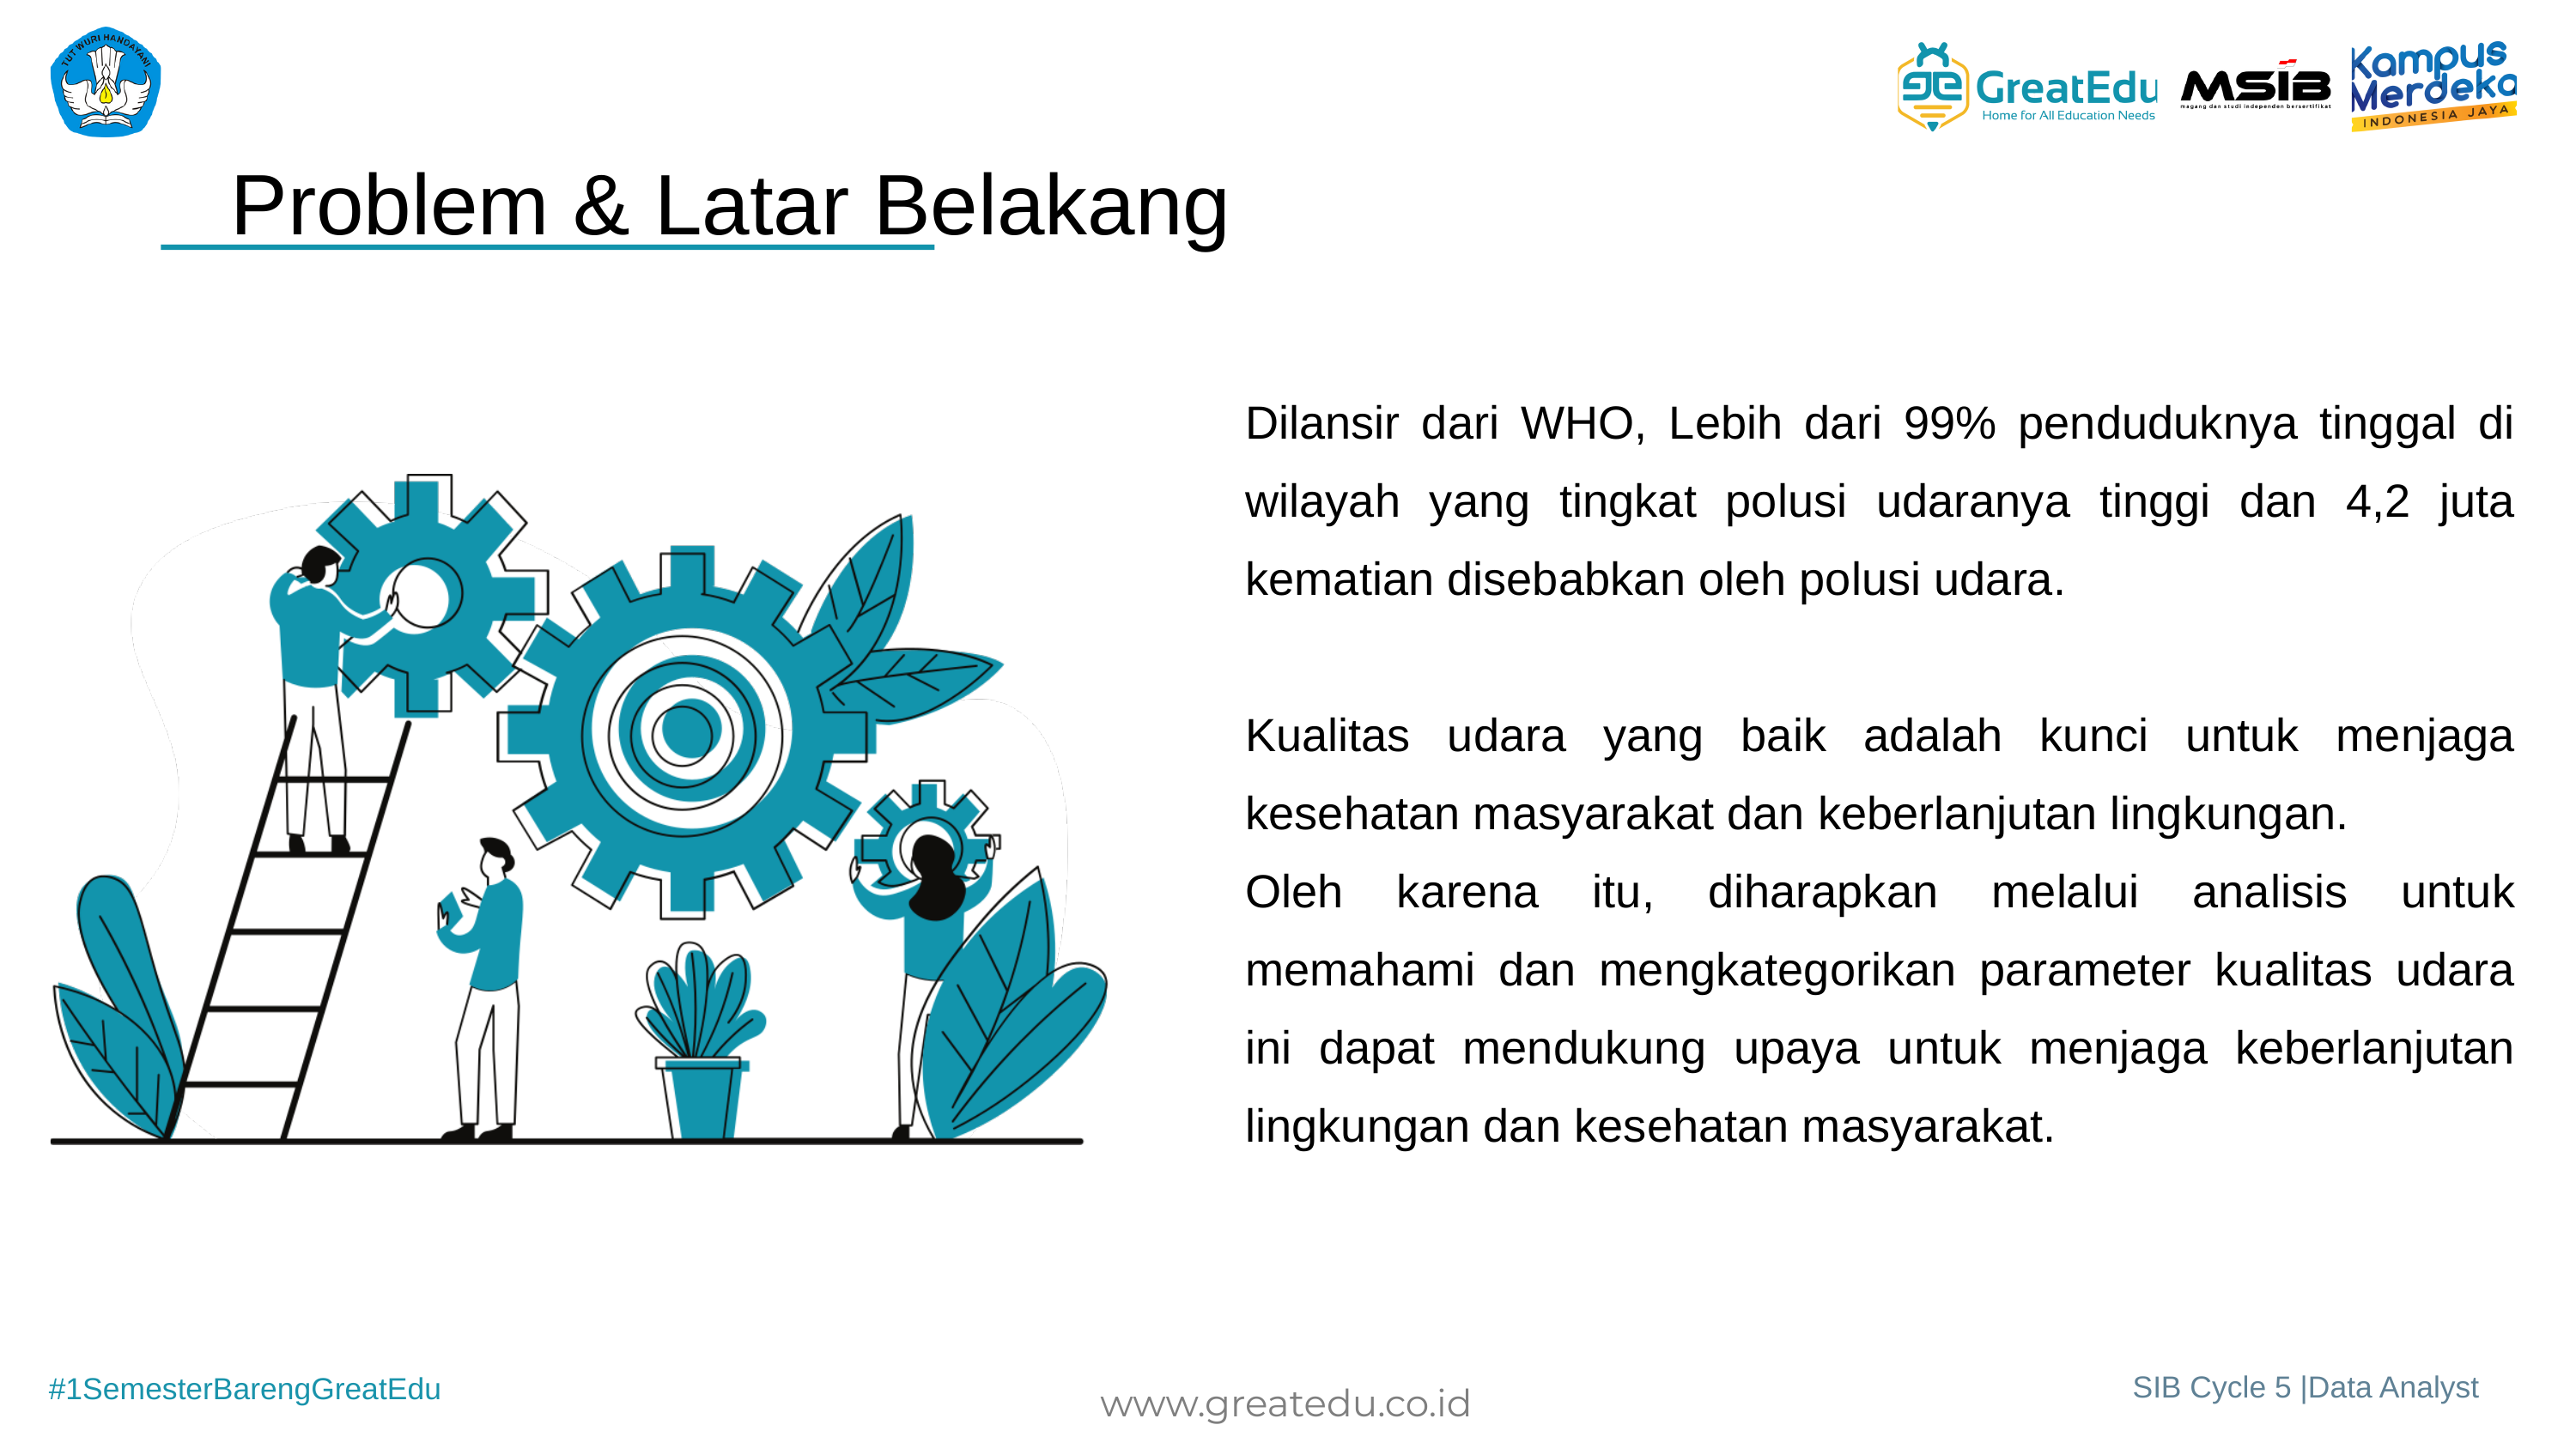

Problem & Latar Belakang

Dilansir dari WHO, Lebih dari 99% penduduknya tinggal di wilayah yang tingkat polusi udaranya tinggi dan 4,2 juta kematian disebabkan oleh polusi udara.

Kualitas udara yang baik adalah kunci untuk menjaga kesehatan masyarakat dan keberlanjutan lingkungan.
Oleh karena itu, diharapkan melalui analisis untuk memahami dan mengkategorikan parameter kualitas udara ini dapat mendukung upaya untuk menjaga keberlanjutan lingkungan dan kesehatan masyarakat.

www.greatedu.co.id
SIB Cycle 5 |Data Analyst
#1SemesterBarengGreatEdu